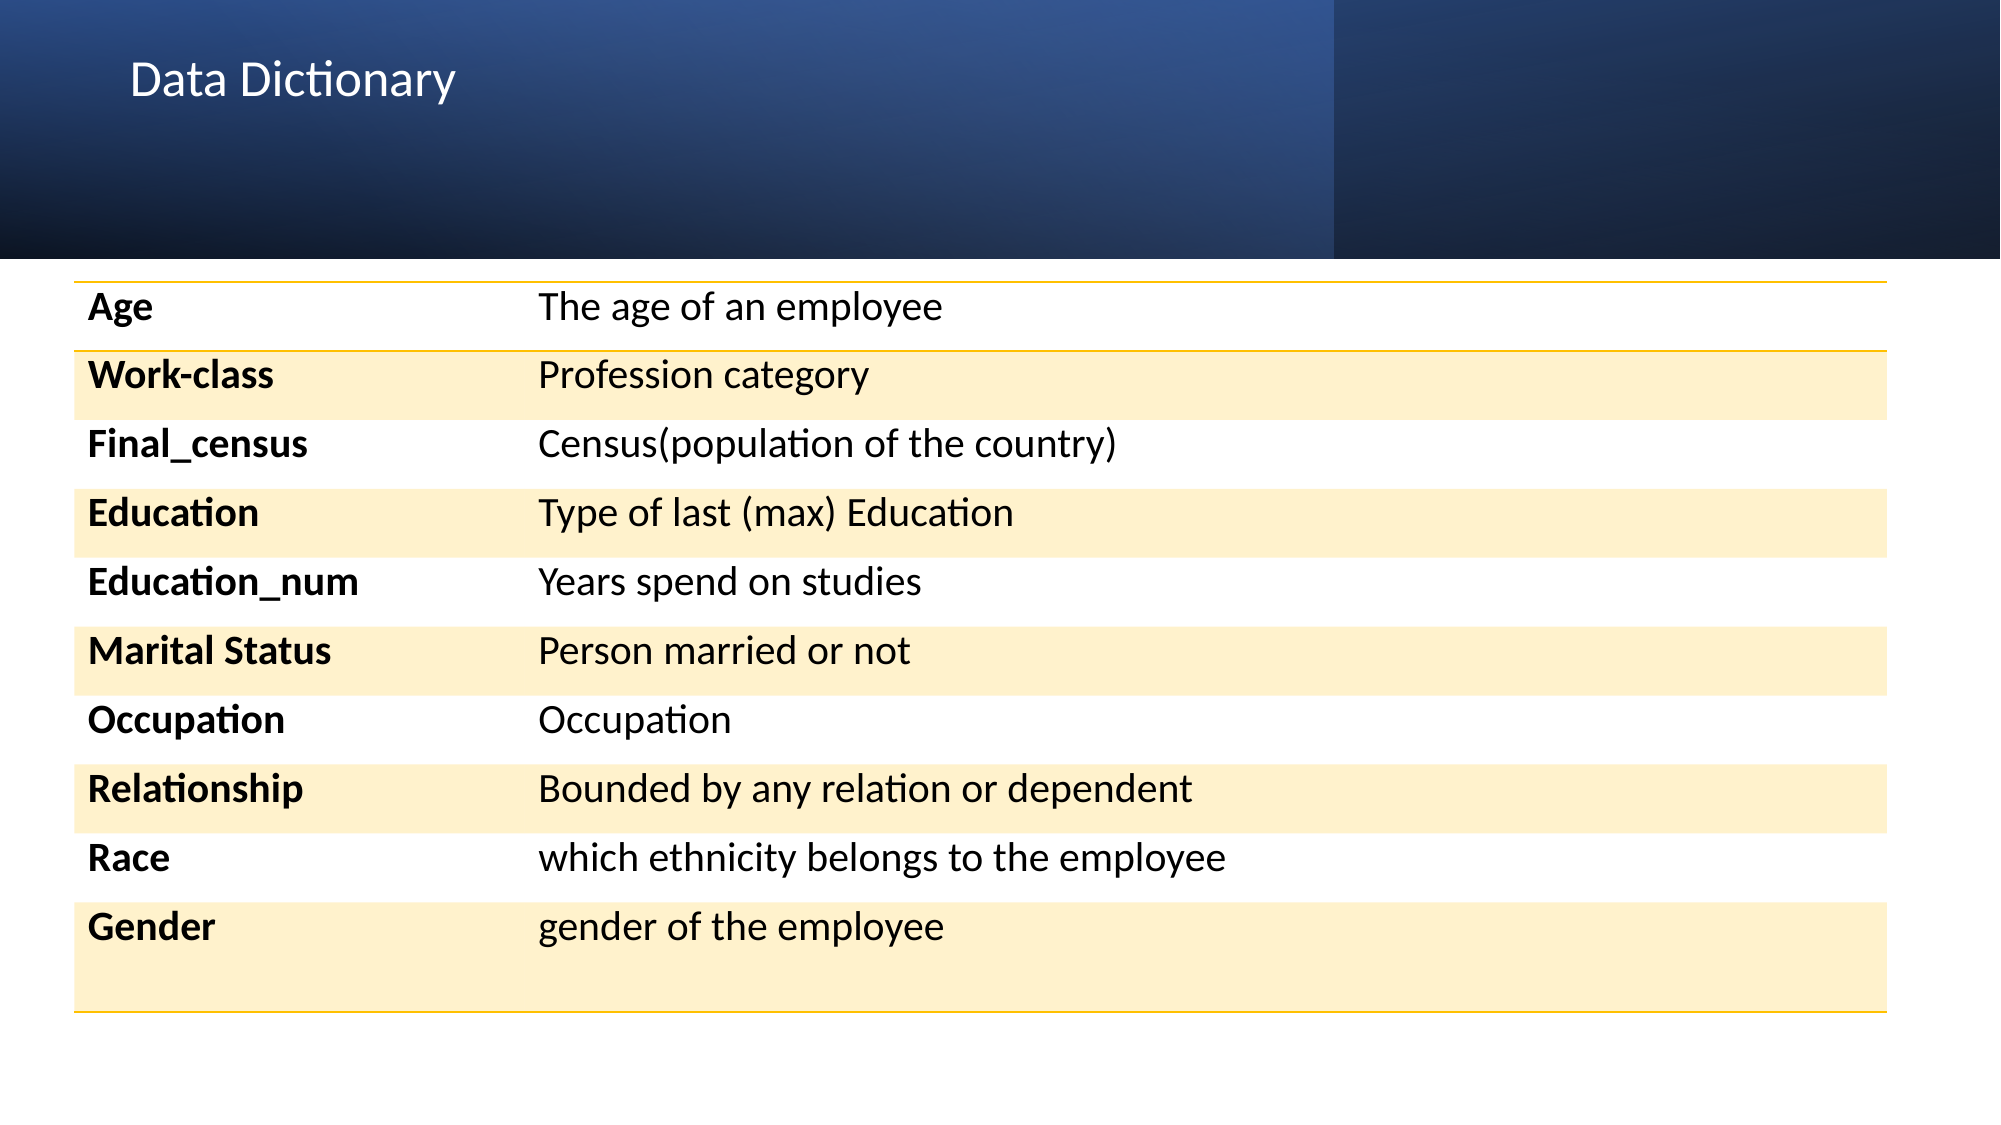

# Data Dictionary

| Age | The age of an employee |
| --- | --- |
| Work-class | Profession category |
| Final\_census | Census(population of the country) |
| Education | Type of last (max) Education |
| Education\_num | Years spend on studies |
| Marital Status | Person married or not |
| Occupation | Occupation |
| Relationship | Bounded by any relation or dependent |
| Race | which ethnicity belongs to the employee |
| Gender | gender of the employee |